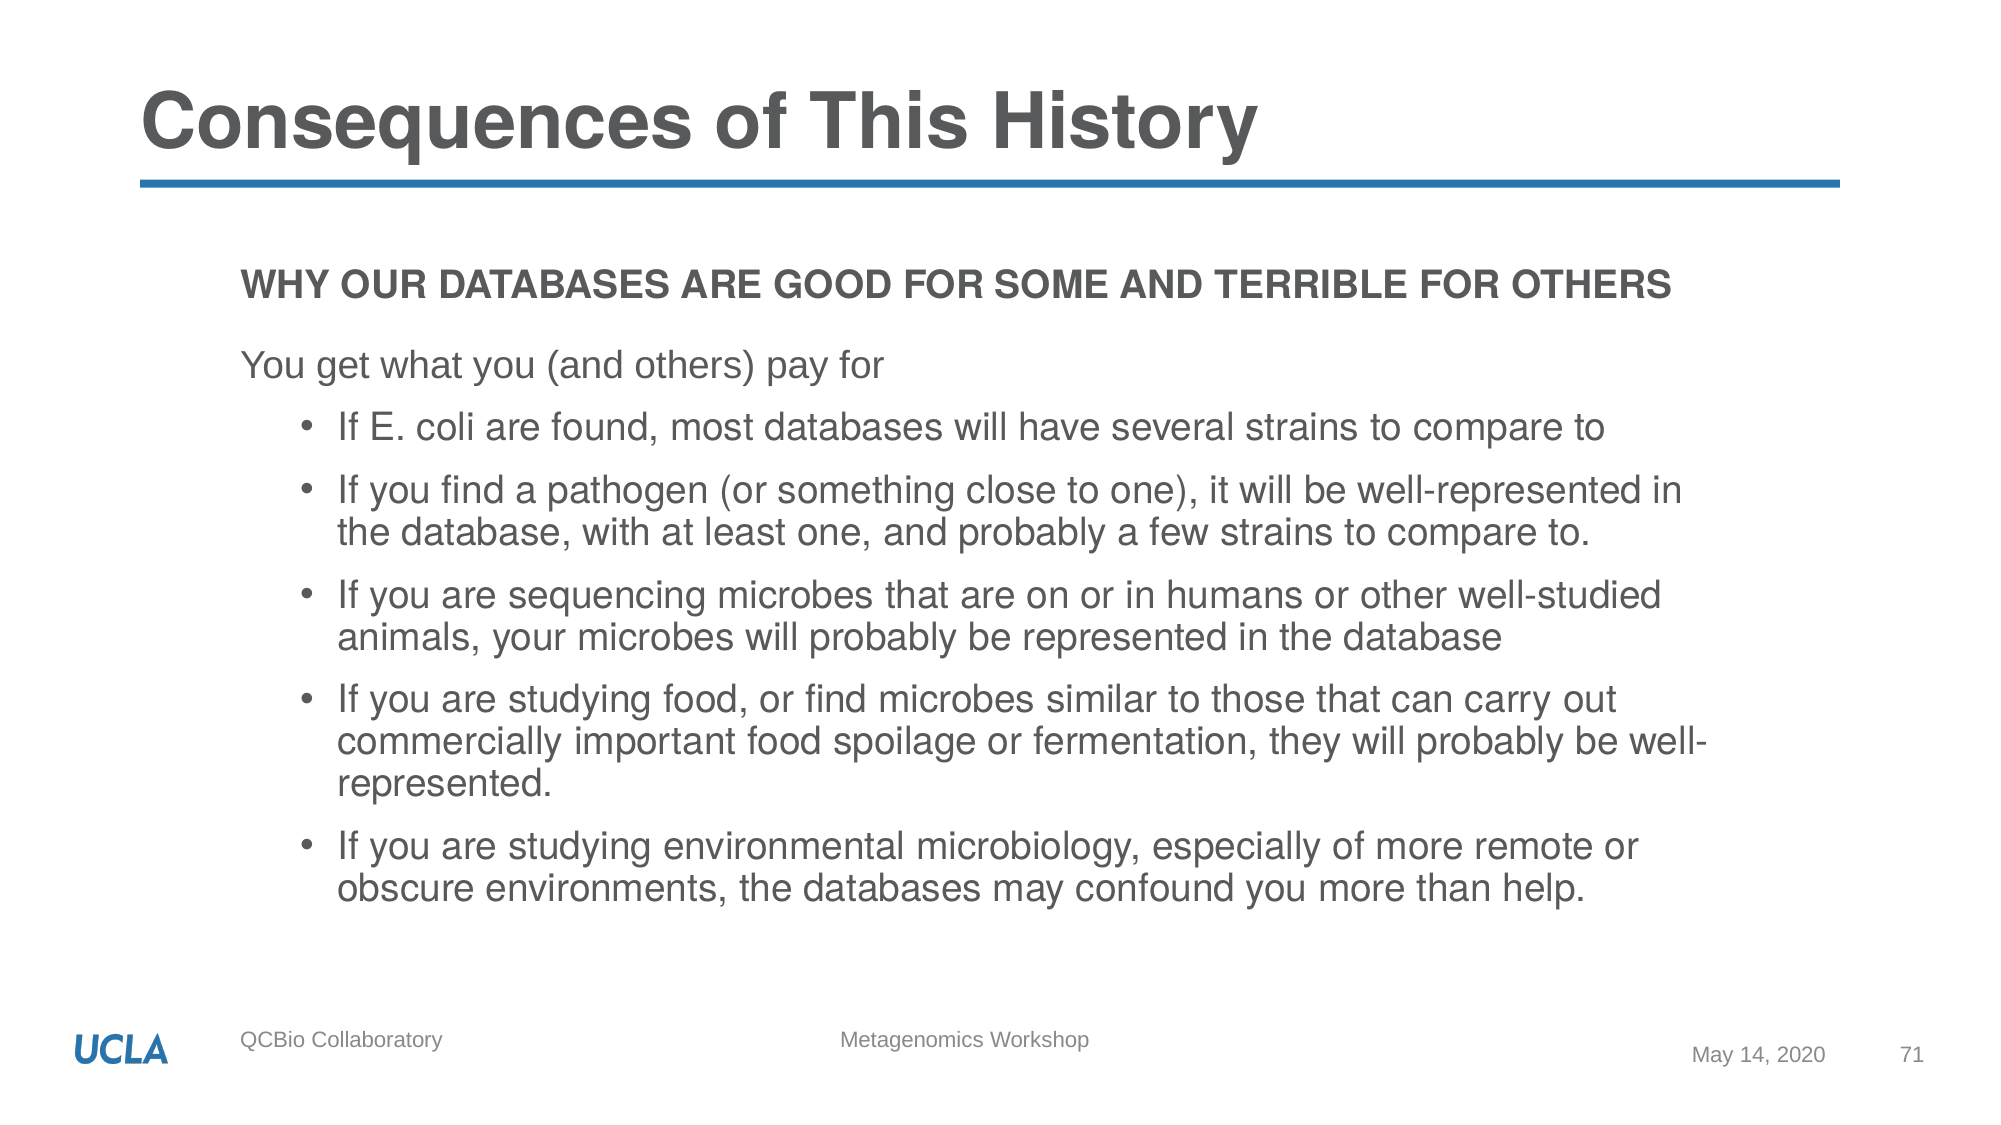

# Consequences of This History
Why our databases are good for some and terrible for others
You get what you (and others) pay for
If E. coli are found, most databases will have several strains to compare to
If you find a pathogen (or something close to one), it will be well-represented in the database, with at least one, and probably a few strains to compare to.
If you are sequencing microbes that are on or in humans or other well-studied animals, your microbes will probably be represented in the database
If you are studying food, or find microbes similar to those that can carry out commercially important food spoilage or fermentation, they will probably be well-represented.
If you are studying environmental microbiology, especially of more remote or obscure environments, the databases may confound you more than help.
May 14, 2020
71